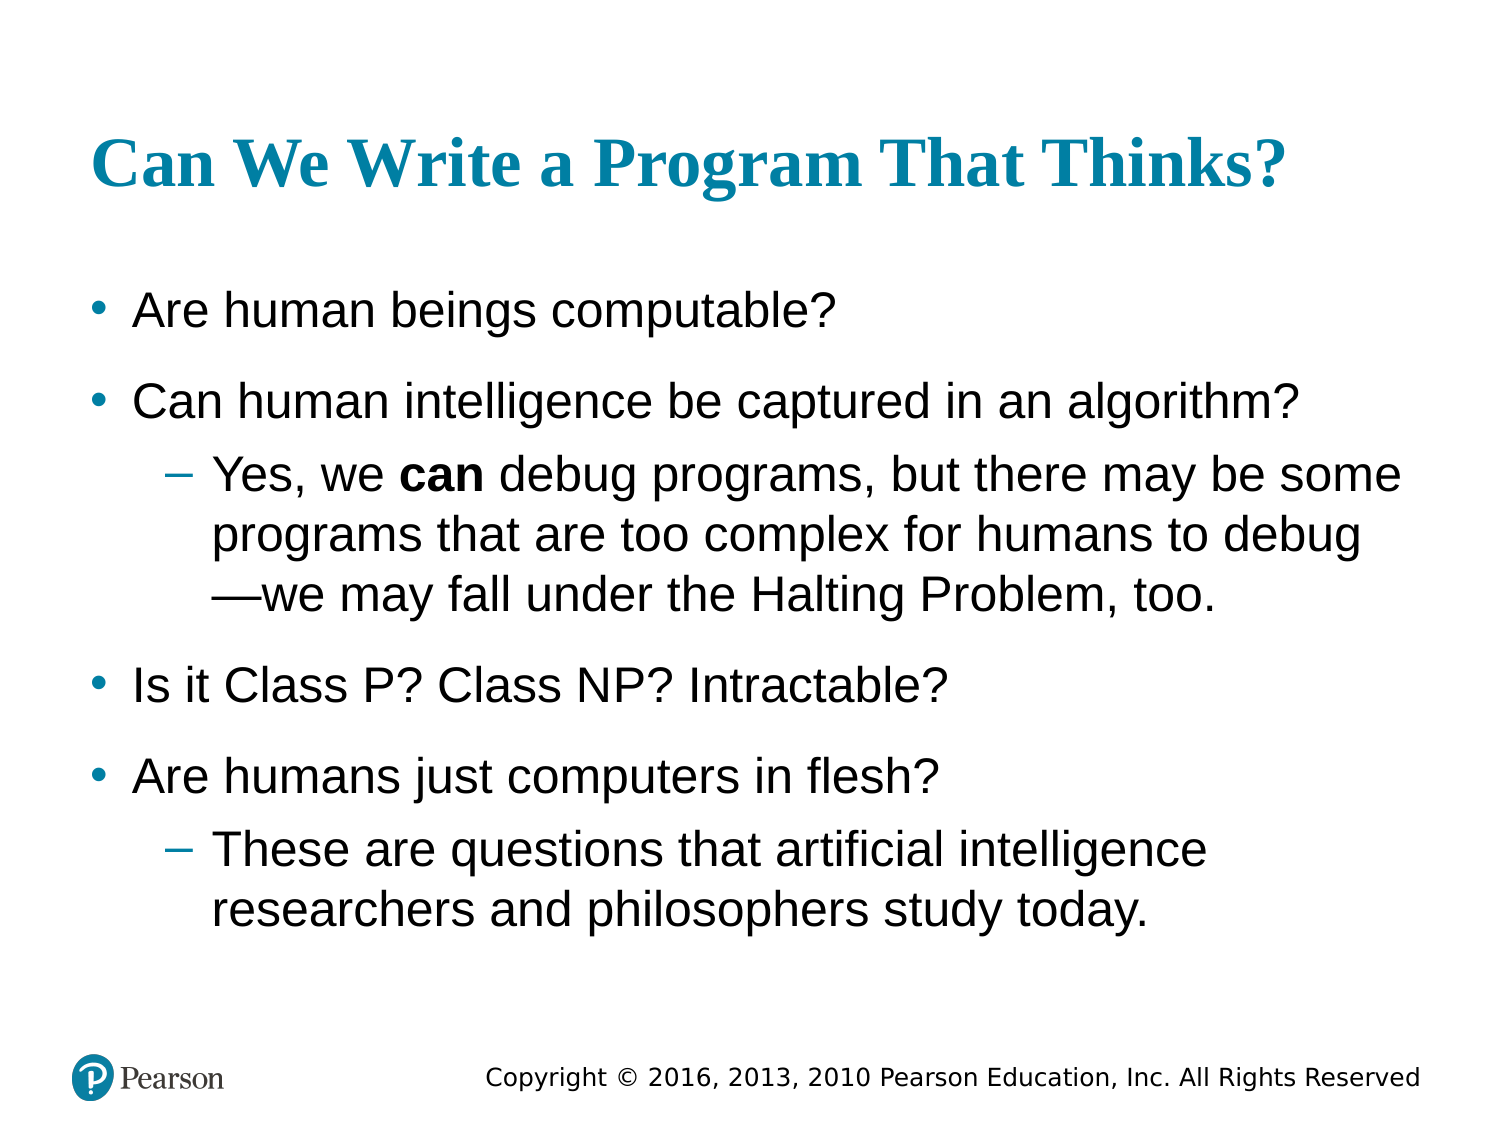

# Can We Write a Program That Thinks?
Are human beings computable?
Can human intelligence be captured in an algorithm?
Yes, we can debug programs, but there may be some programs that are too complex for humans to debug—we may fall under the Halting Problem, too.
Is it Class P? Class N P? Intractable?
Are humans just computers in flesh?
These are questions that artificial intelligence researchers and philosophers study today.